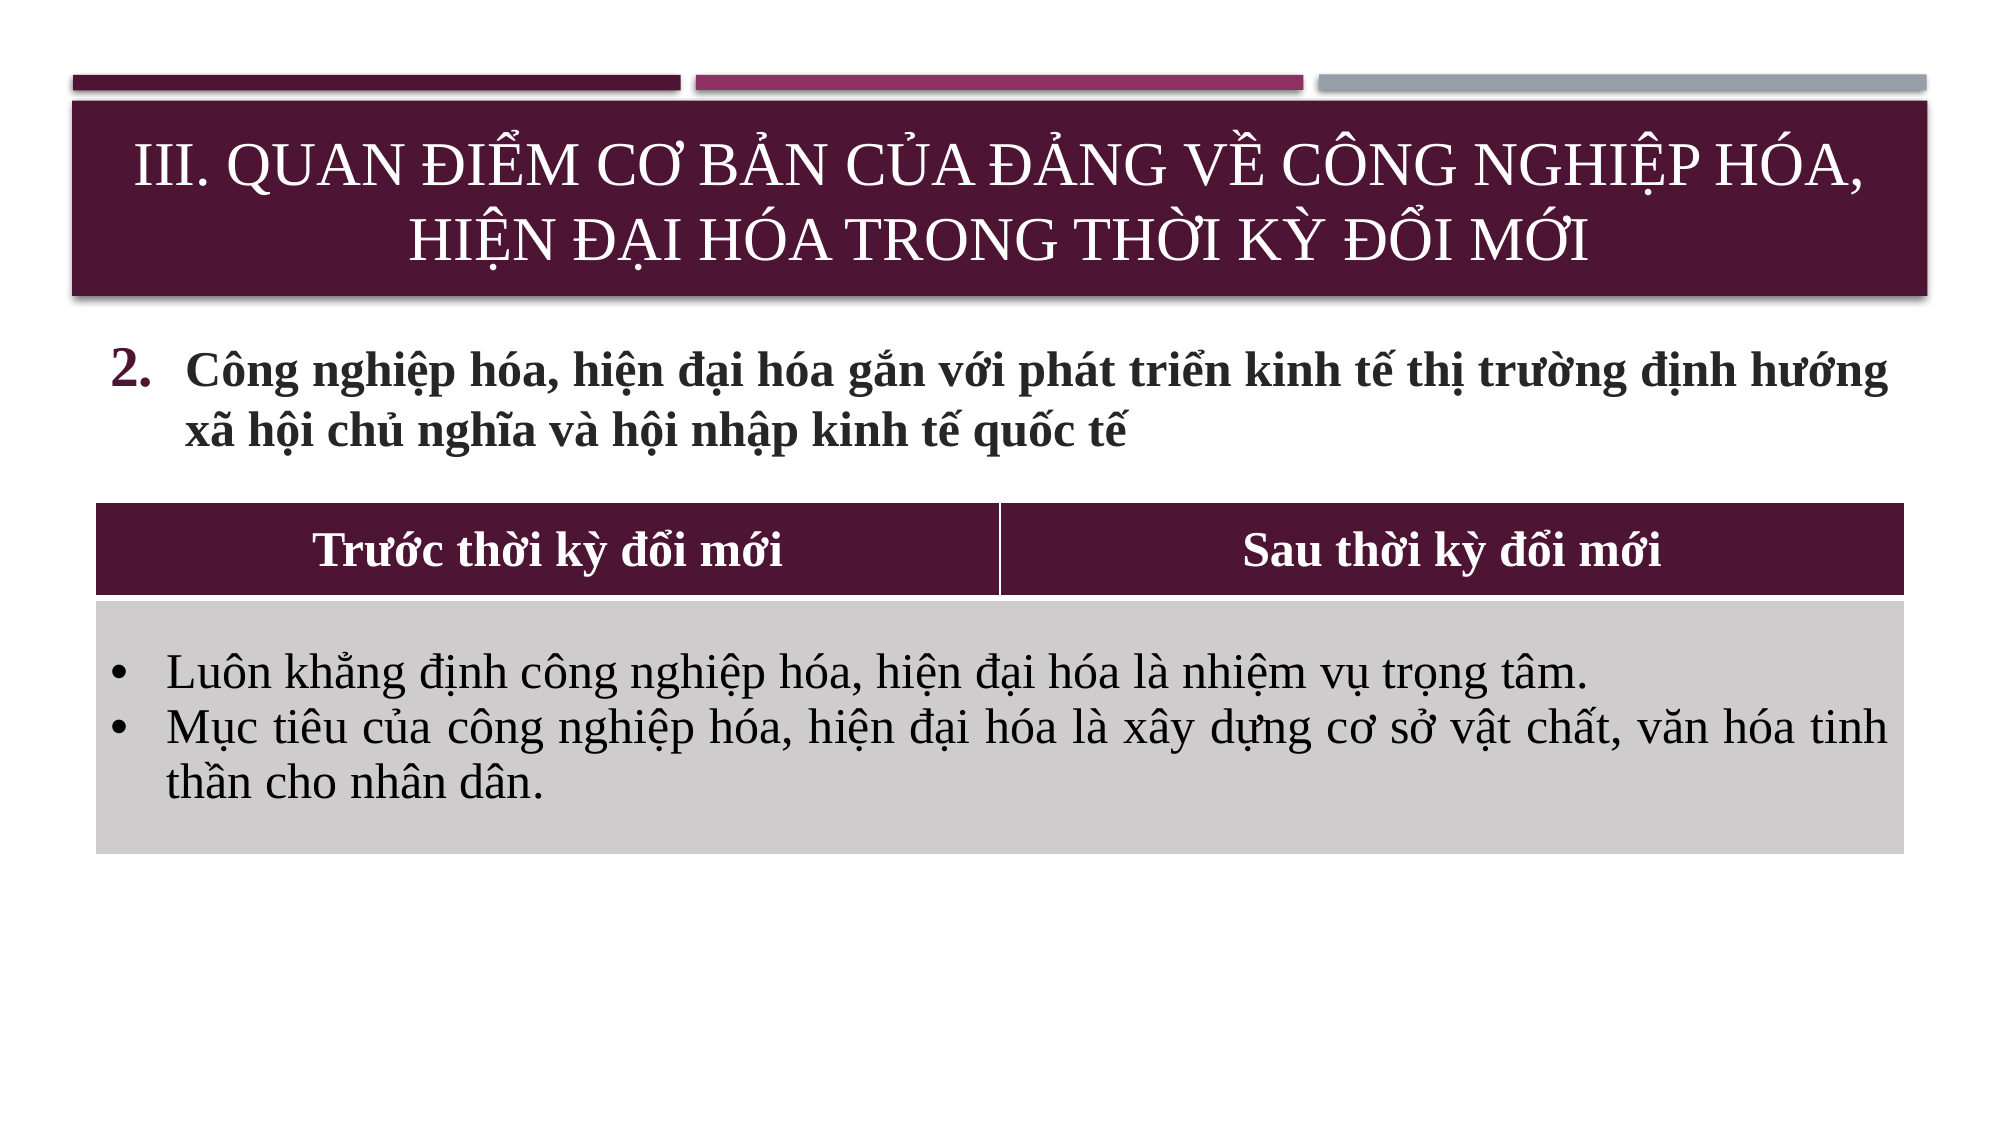

# III. QUAN ĐIỂM CƠ BẢN CỦA ĐẢNG VỀ CÔNG NGHIỆP HÓA, HIỆN ĐẠI HÓA TRONG THỜI KỲ ĐỔI MỚI
Công nghiệp hóa, hiện đại hóa gắn với phát triển kinh tế thị trường định hướng xã hội chủ nghĩa và hội nhập kinh tế quốc tế
| Trước thời kỳ đổi mới | Sau thời kỳ đổi mới |
| --- | --- |
| Luôn khẳng định công nghiệp hóa, hiện đại hóa là nhiệm vụ trọng tâm. Mục tiêu của công nghiệp hóa, hiện đại hóa là xây dựng cơ sở vật chất, văn hóa tinh thần cho nhân dân. |  |